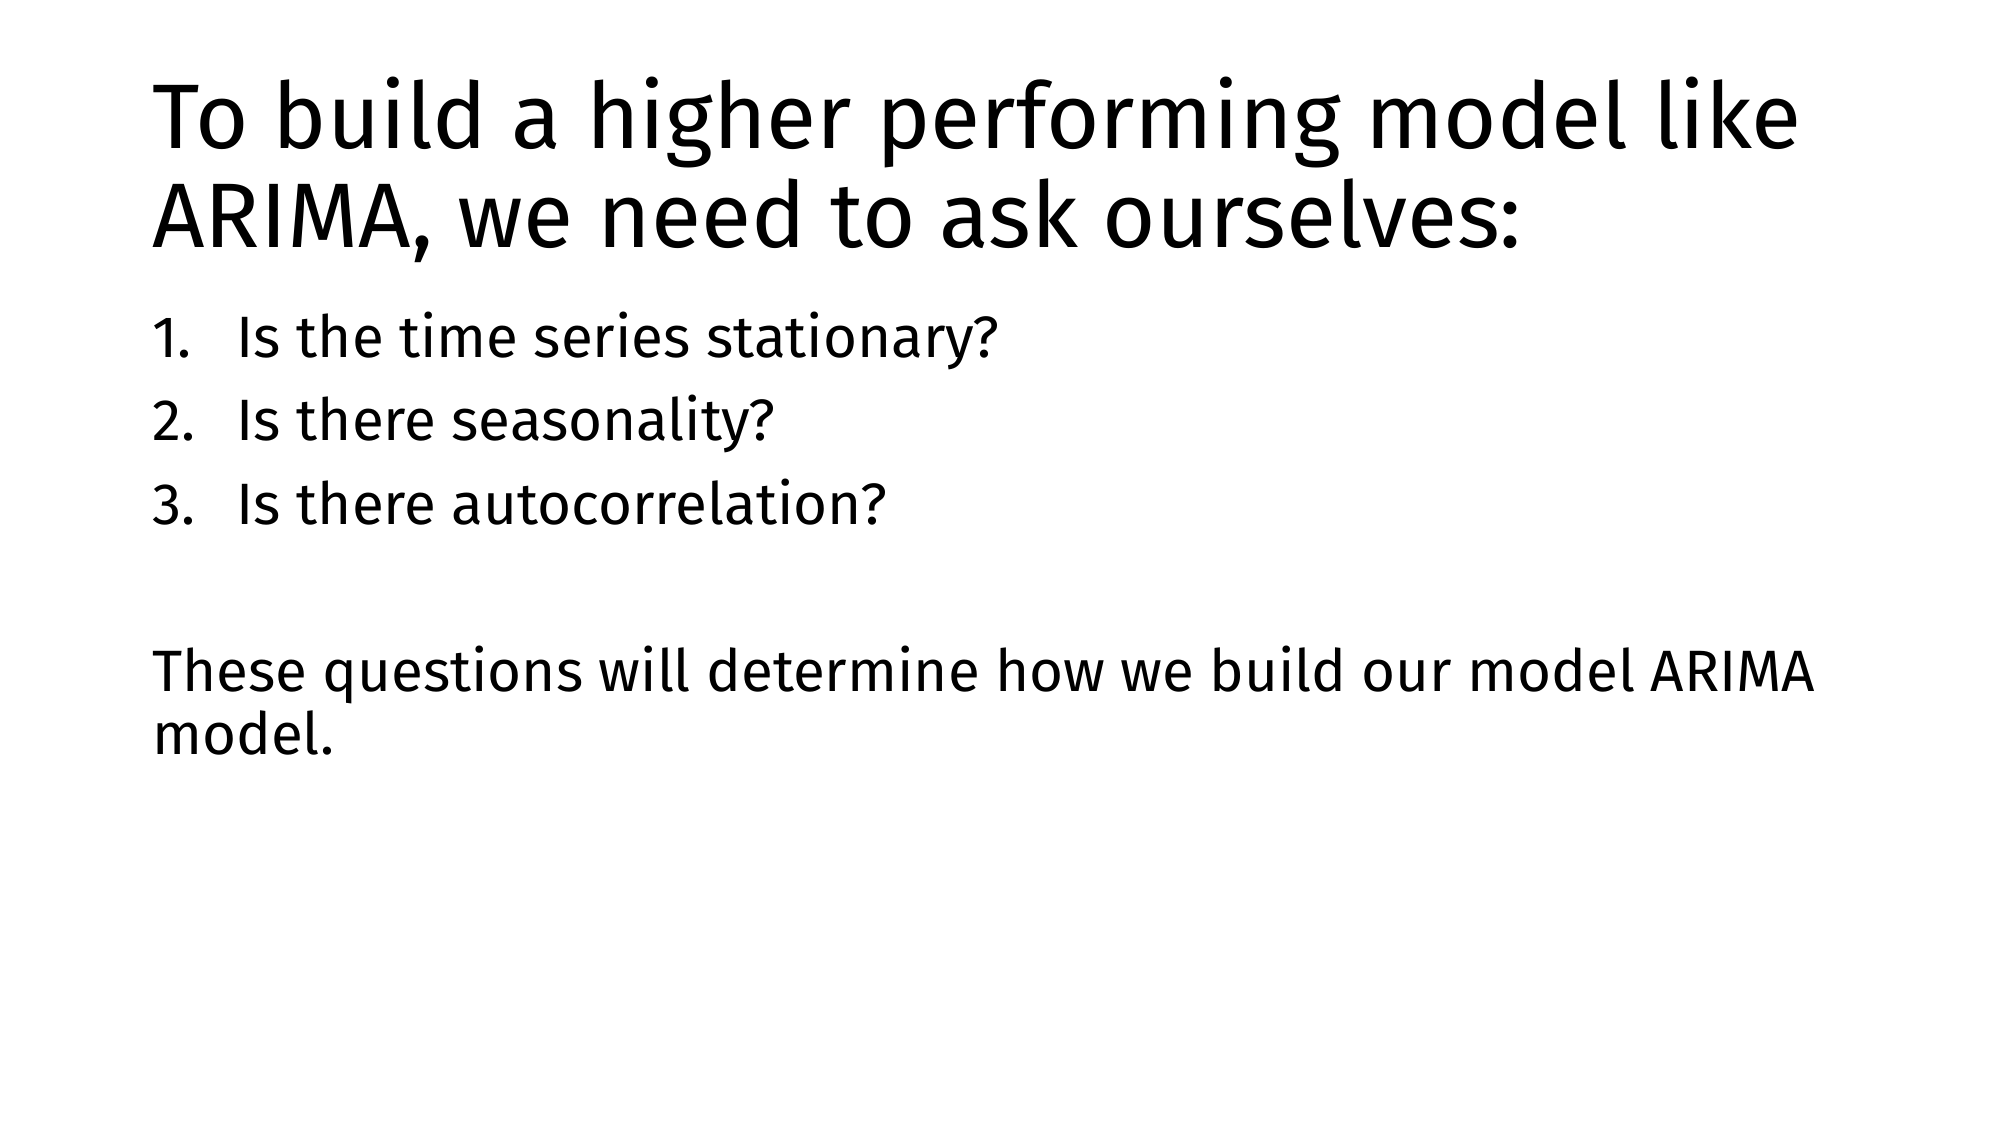

# To build a higher performing model like ARIMA, we need to ask ourselves:
Is the time series stationary?
Is there seasonality?
Is there autocorrelation?

These questions will determine how we build our model ARIMA model.